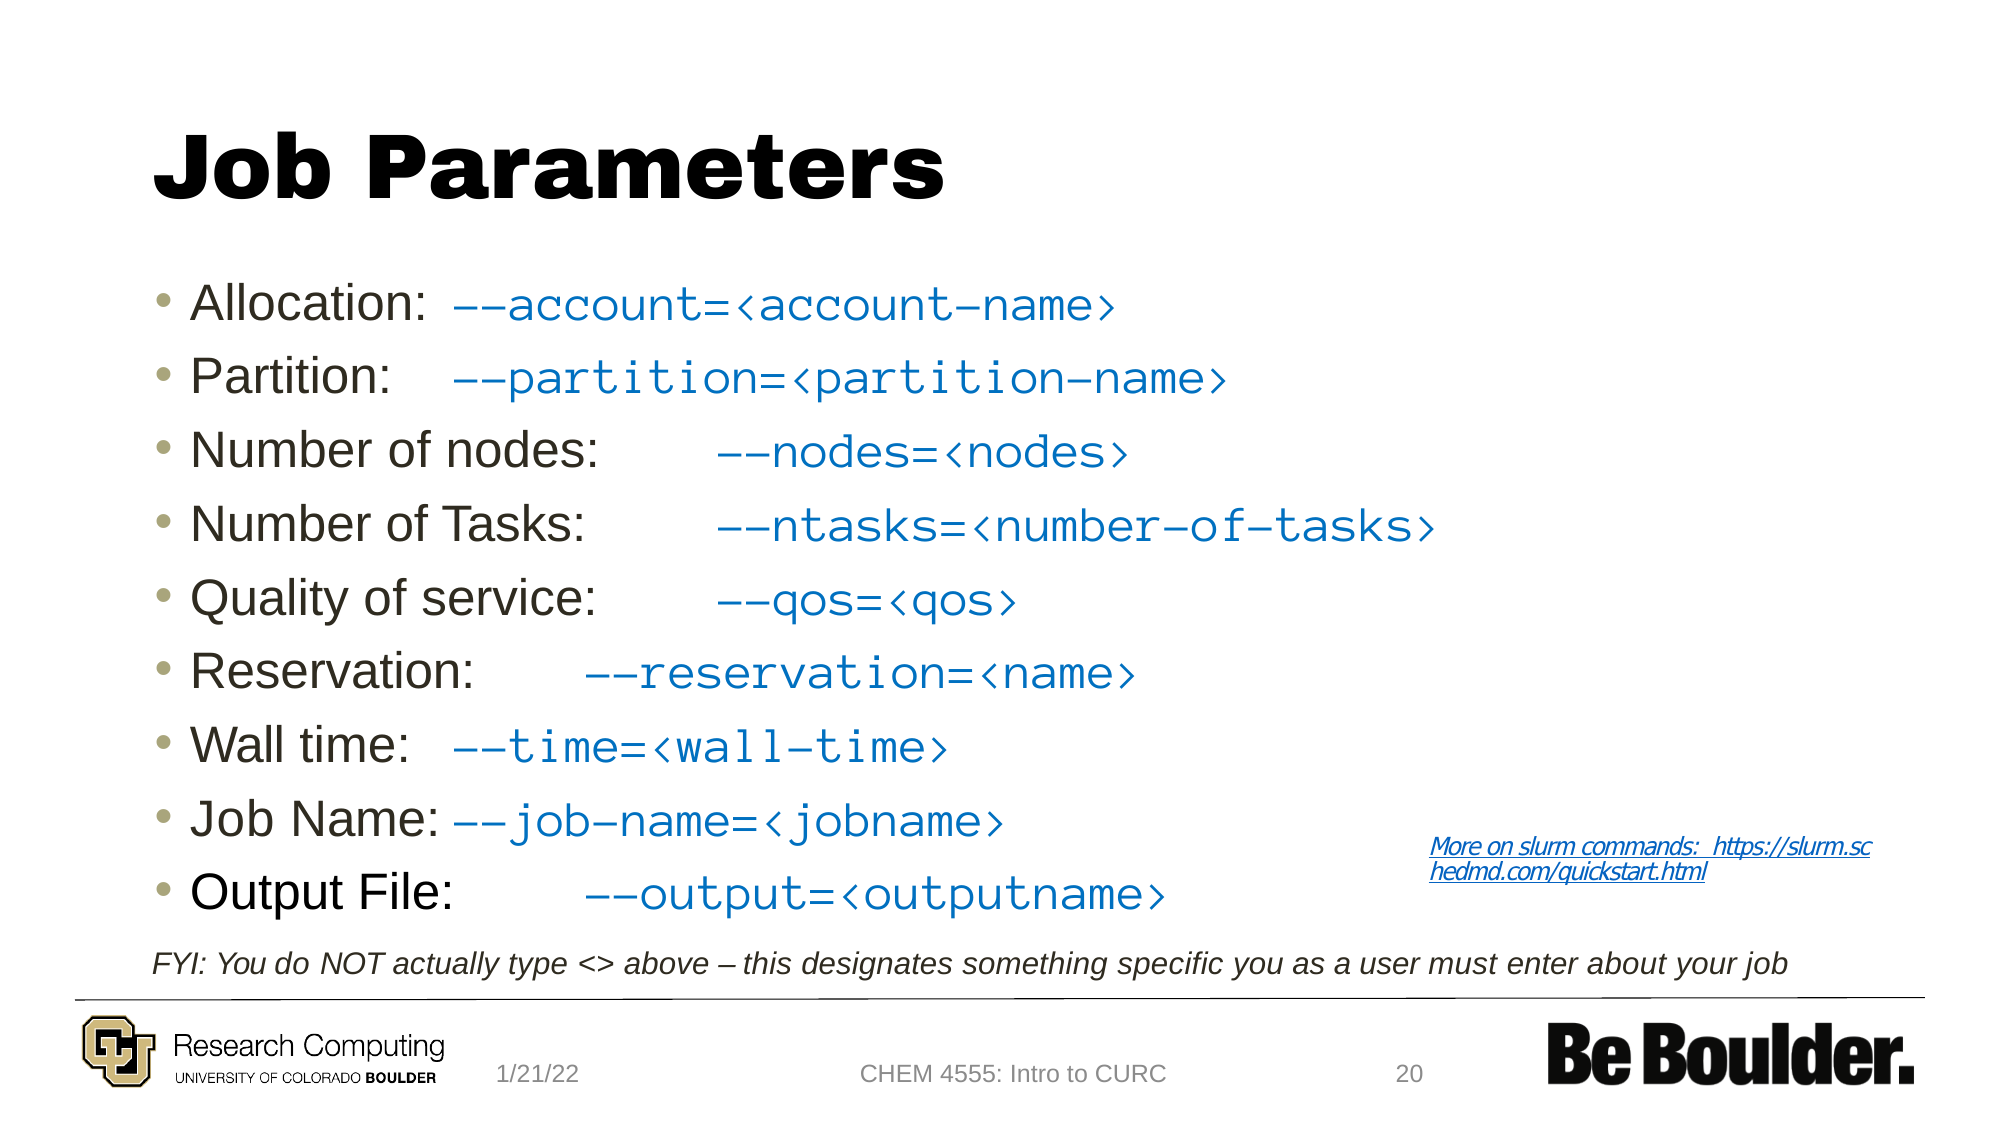

# Job Parameters
Allocation:			--account=<account-name>
Partition:			--partition=<partition-name>
Number of nodes:	--nodes=<nodes>
Number of Tasks:	--ntasks=<number-of-tasks>
Quality of service:	--qos=<qos>
Reservation:		--reservation=<name>
Wall time:			--time=<wall-time>
Job Name:		--job-name=<jobname>
Output File:		--output=<outputname>
More on slurm commands:  https://slurm.schedmd.com/quickstart.html
FYI: You do NOT actually type <> above – this designates something specific you as a user must enter about your job
1/21/22
CHEM 4555: Intro to CURC
20